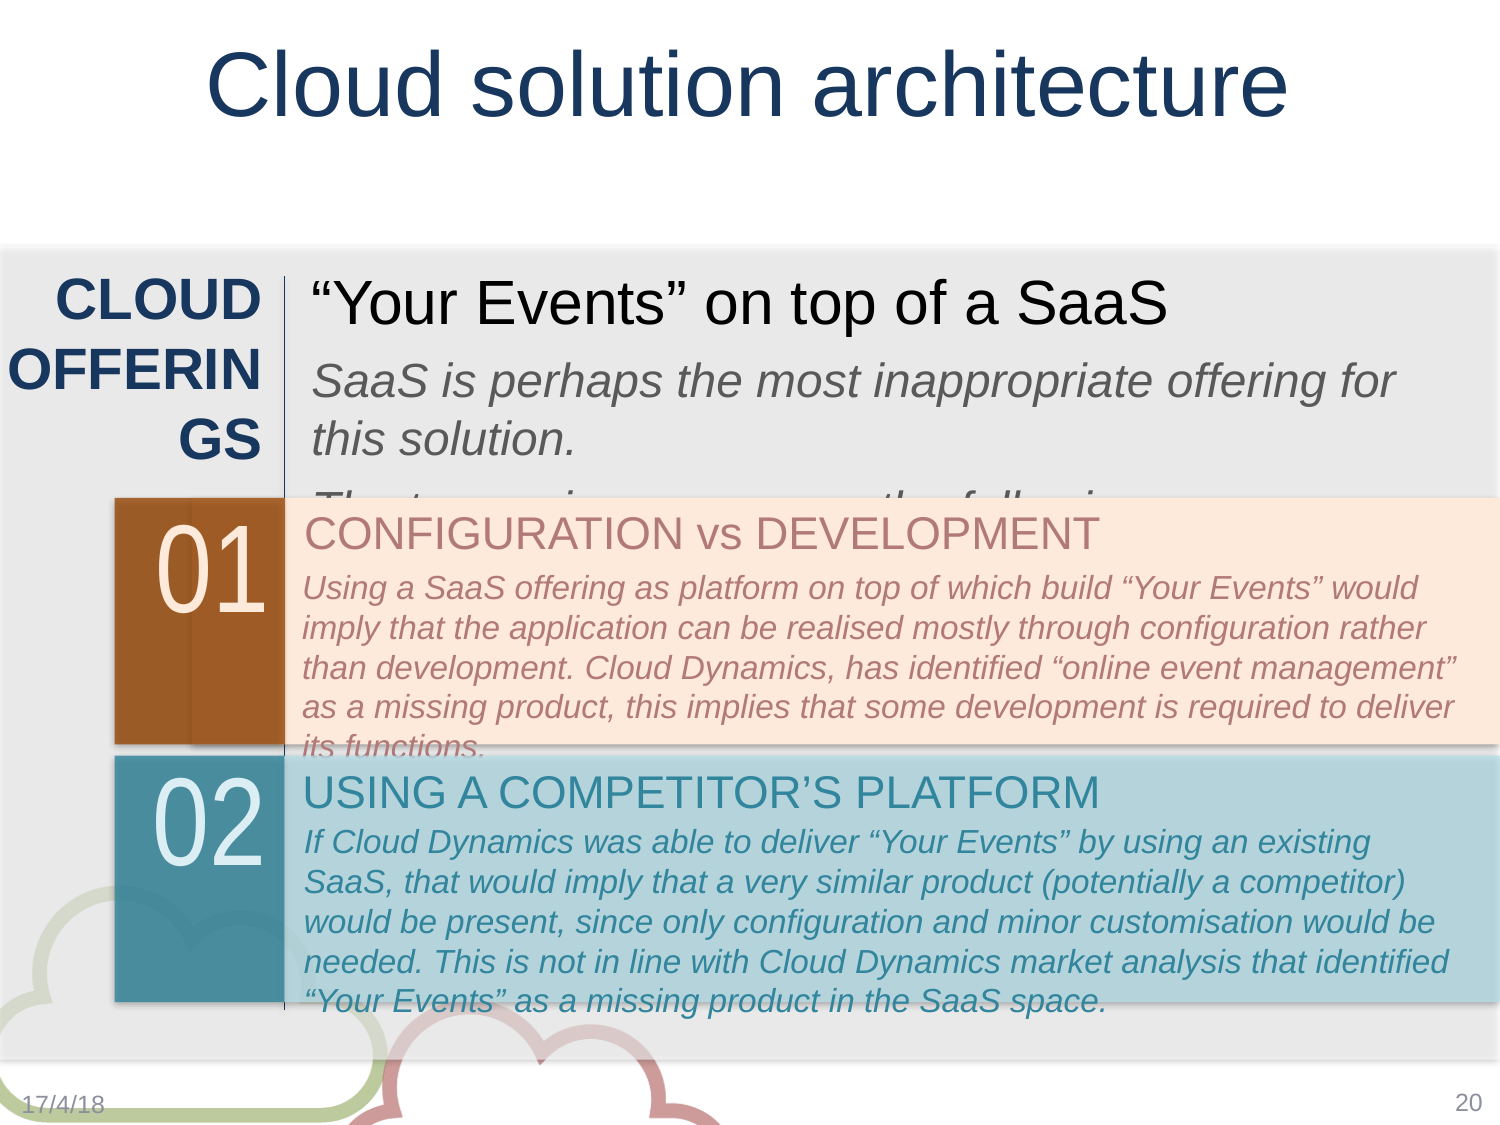

# Cloud solution architecture

CLOUD OFFERINGS
“Your Events” on top of a SaaS
SaaS is perhaps the most inappropriate offering for this solution.
The two main reasons are the following:
01

CONFIGURATION vs DEVELOPMENT
Using a SaaS offering as platform on top of which build “Your Events” would imply that the application can be realised mostly through configuration rather than development. Cloud Dynamics, has identified “online event management” as a missing product, this implies that some development is required to deliver its functions.
02

USING A COMPETITOR’S PLATFORM
If Cloud Dynamics was able to deliver “Your Events” by using an existing  SaaS, that would imply that a very similar product (potentially a competitor) would be present, since only configuration and minor customisation would be needed. This is not in line with Cloud Dynamics market analysis that identified “Your Events” as a missing product in the SaaS space.
20
17/4/18